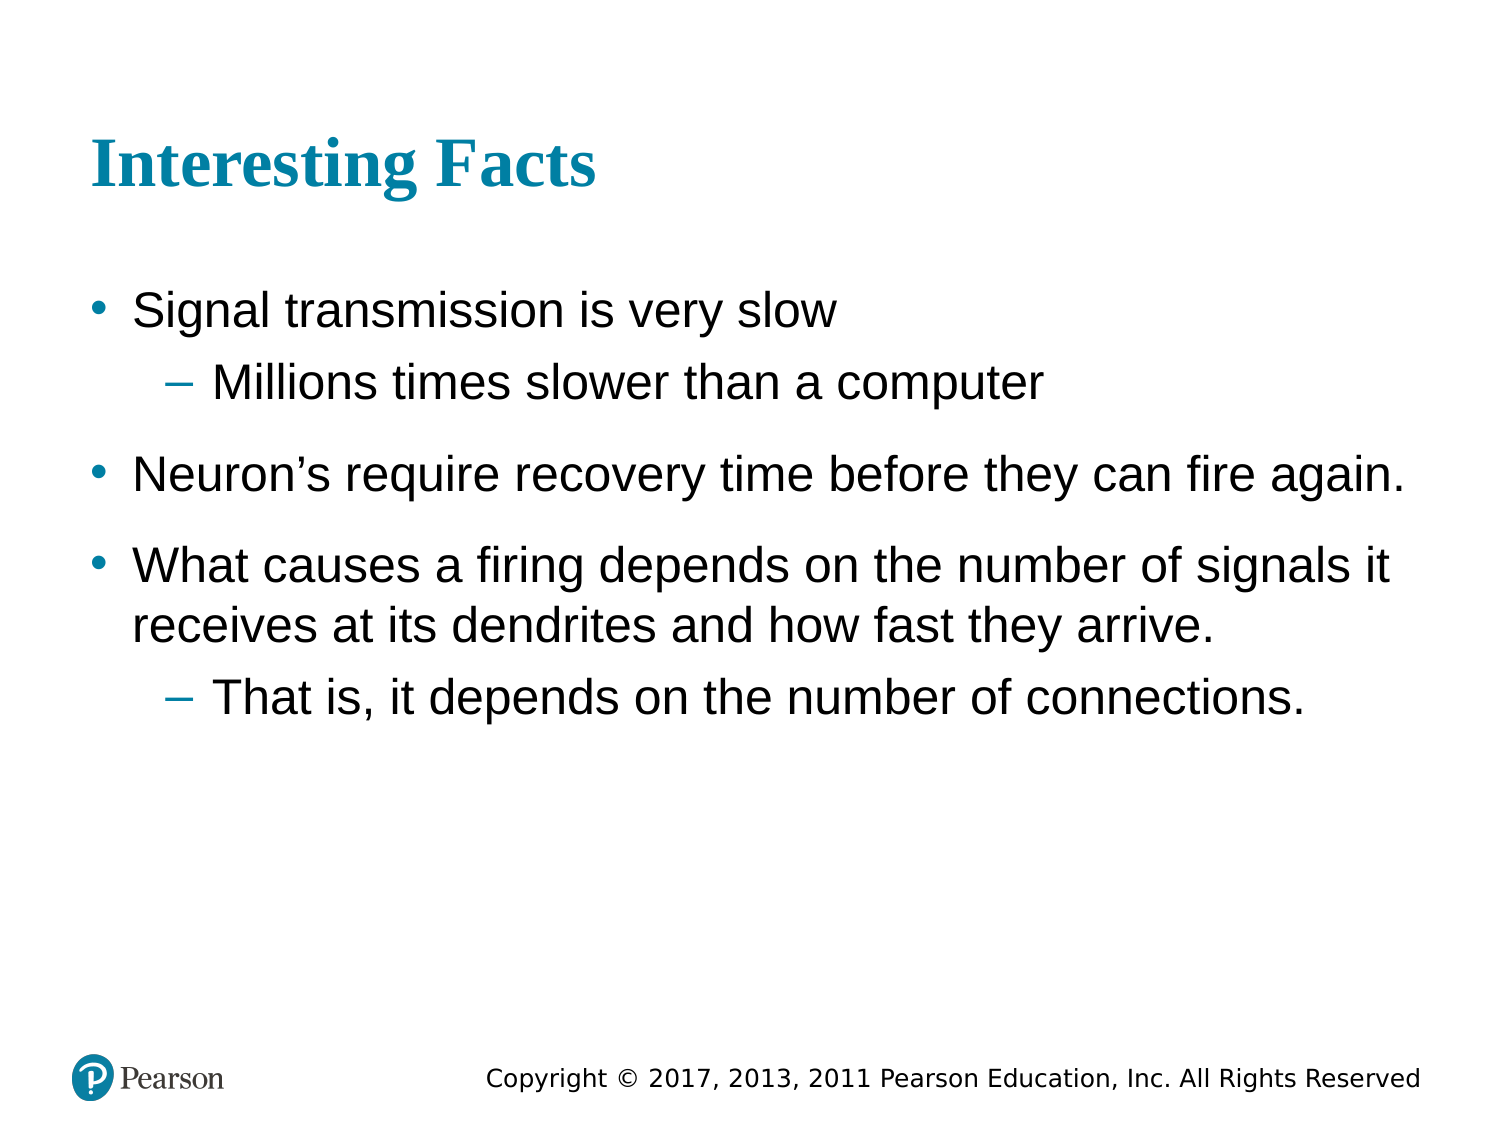

# Interesting Facts
Signal transmission is very slow
Millions times slower than a computer
Neuron’s require recovery time before they can fire again.
What causes a firing depends on the number of signals it receives at its dendrites and how fast they arrive.
That is, it depends on the number of connections.